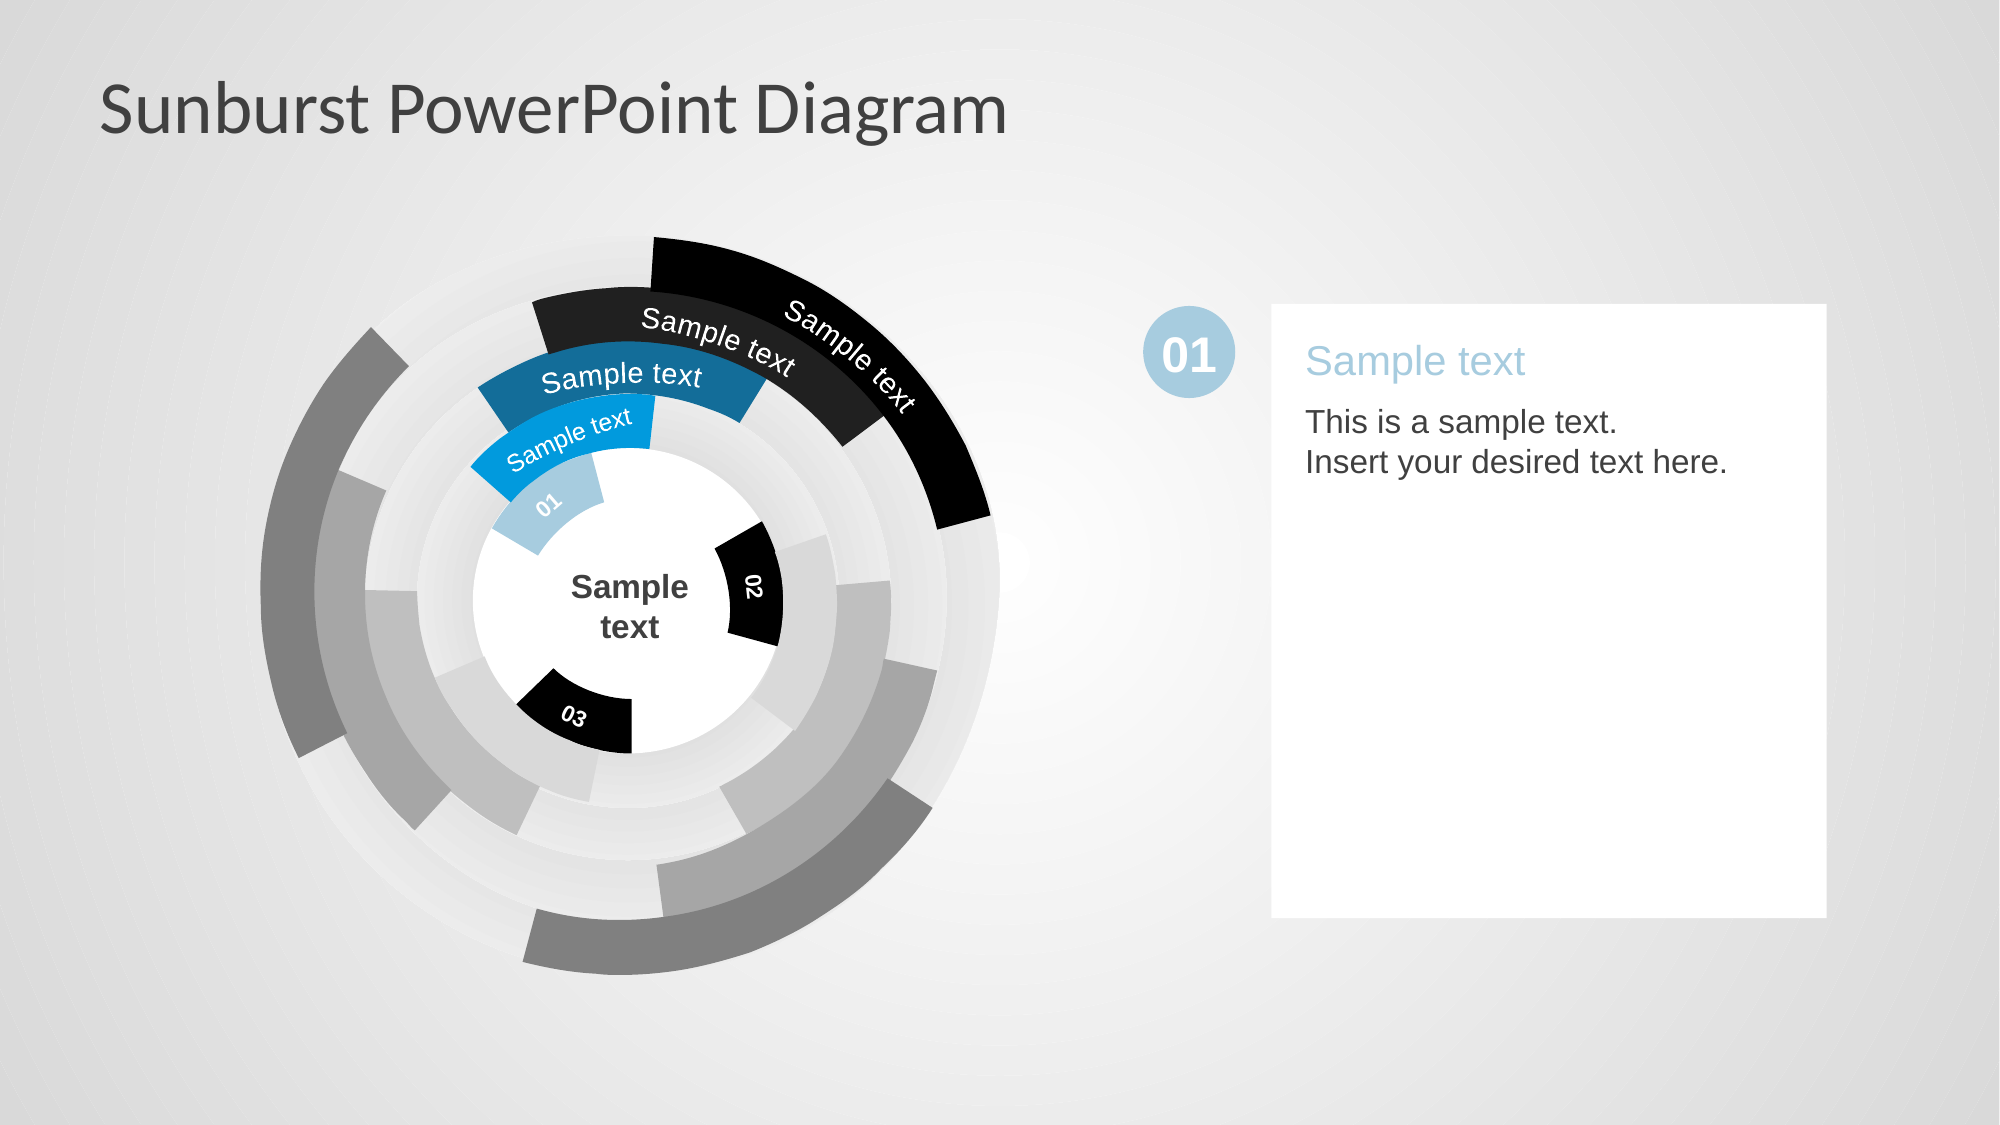

# Sunburst PowerPoint Diagram

01
Sample text
This is a sample text.
Insert your desired text here.

Sample text

Sample text
Sample text

Sample text

01

Sample text
02

03